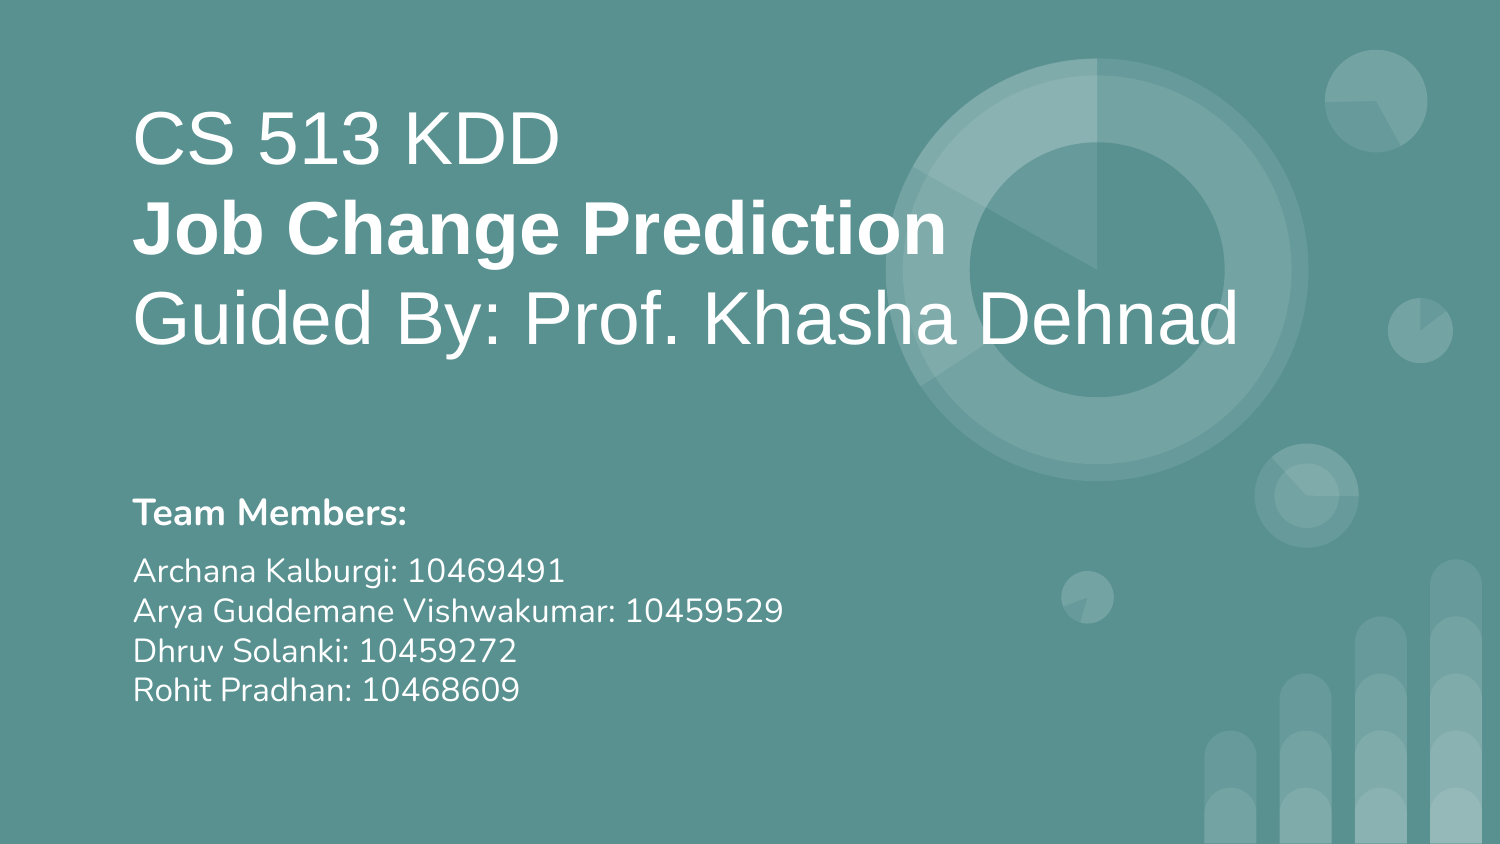

# CS 513 KDD
Job Change Prediction
Guided By: Prof. Khasha Dehnad
Team Members:

Archana Kalburgi: 10469491
Arya Guddemane Vishwakumar: 10459529
Dhruv Solanki: 10459272
Rohit Pradhan: 10468609